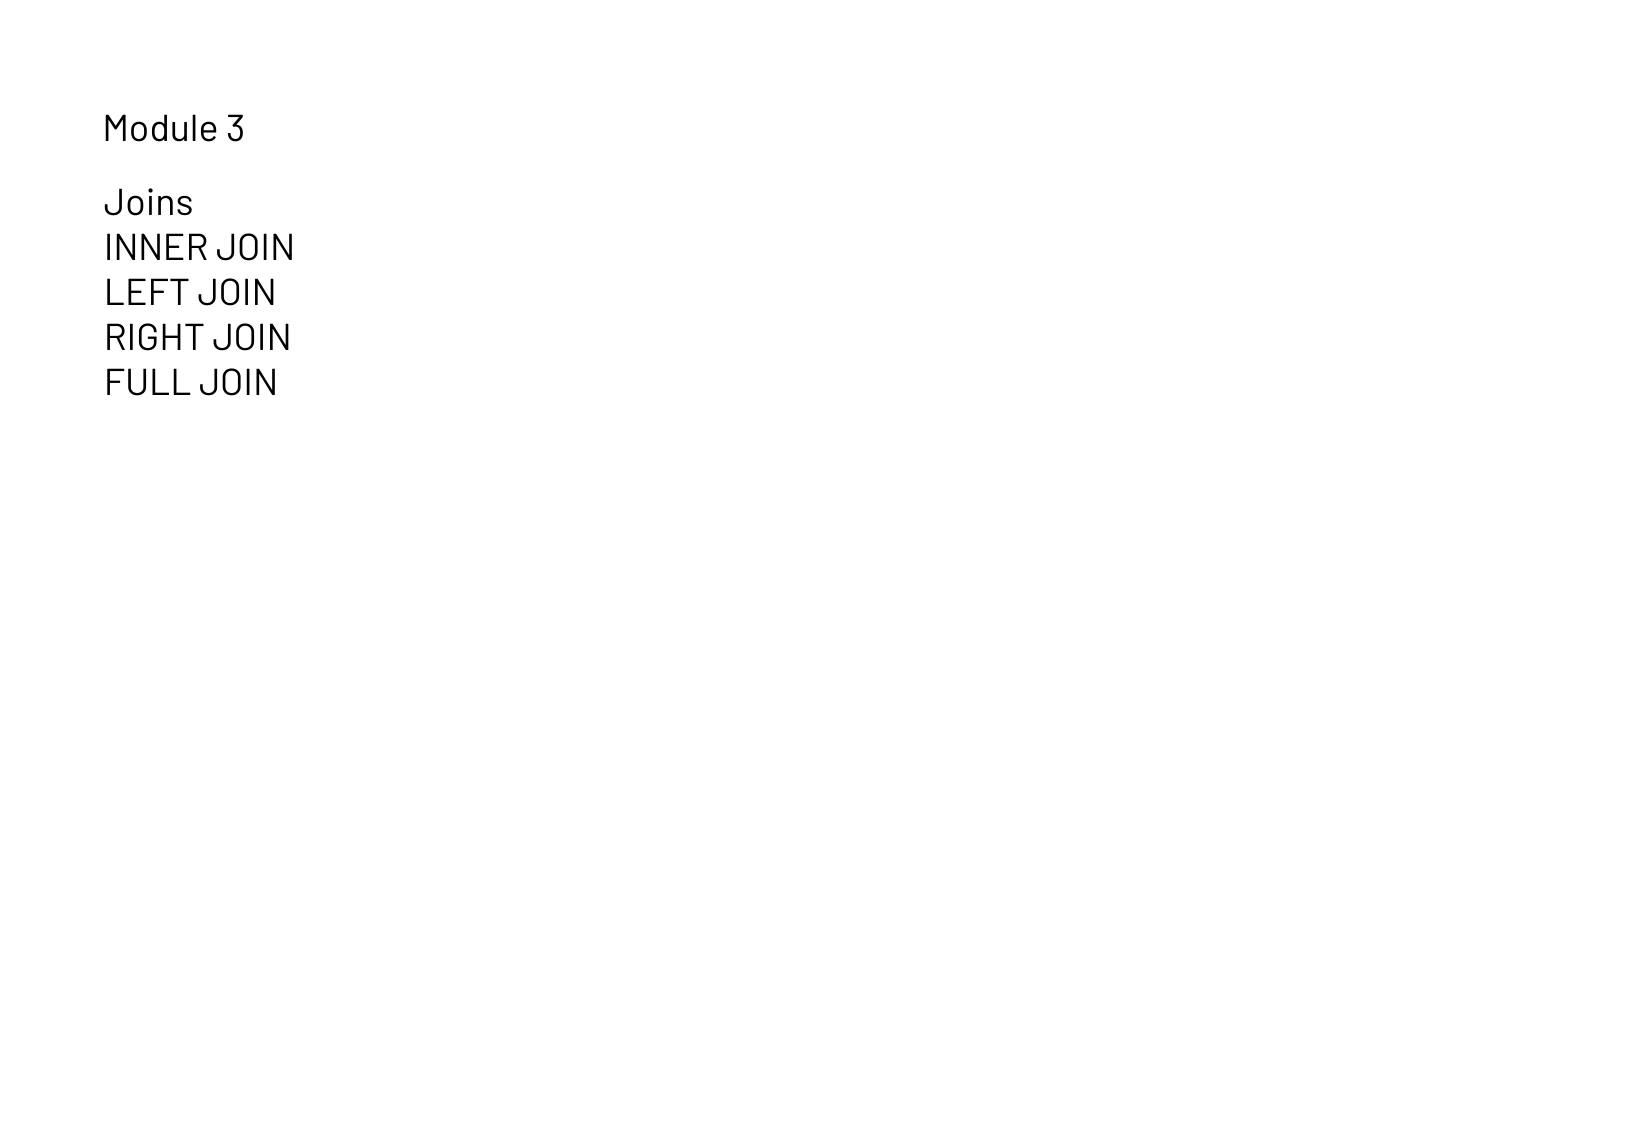

Module 3
Joins
INNER JOIN
LEFT JOIN
RIGHT JOIN
FULL JOIN